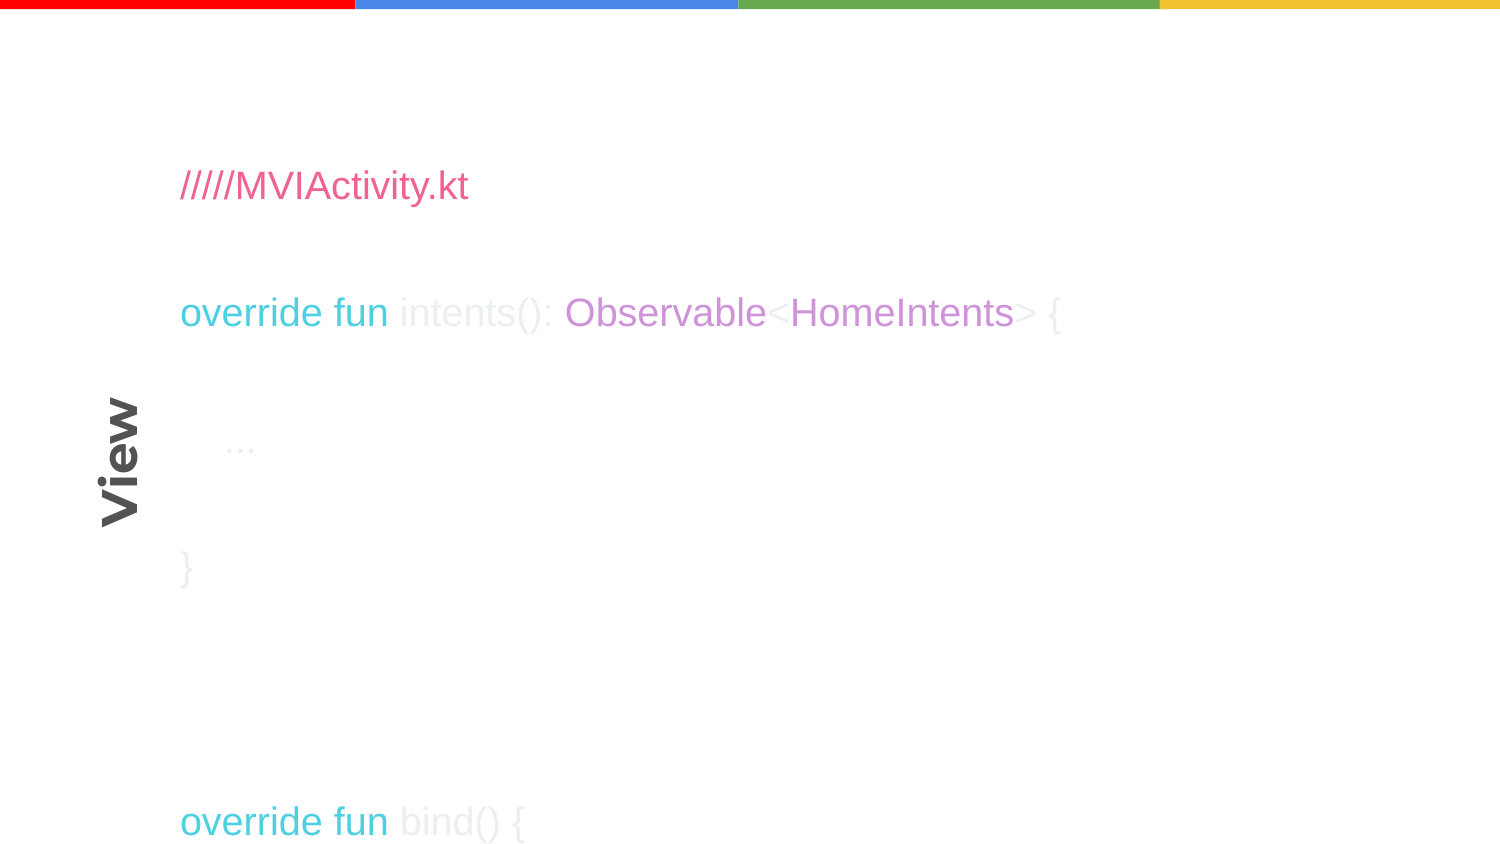

How to Manage States with Compose
/////MVIActivity.kt
override fun intents(): Observable<HomeIntents> {
    ...
}

override fun bind() {
    viewModel.processIntents(intents())
    viewModel.states().observe(this,
      Observer {
        ...
      }
    )
}
View